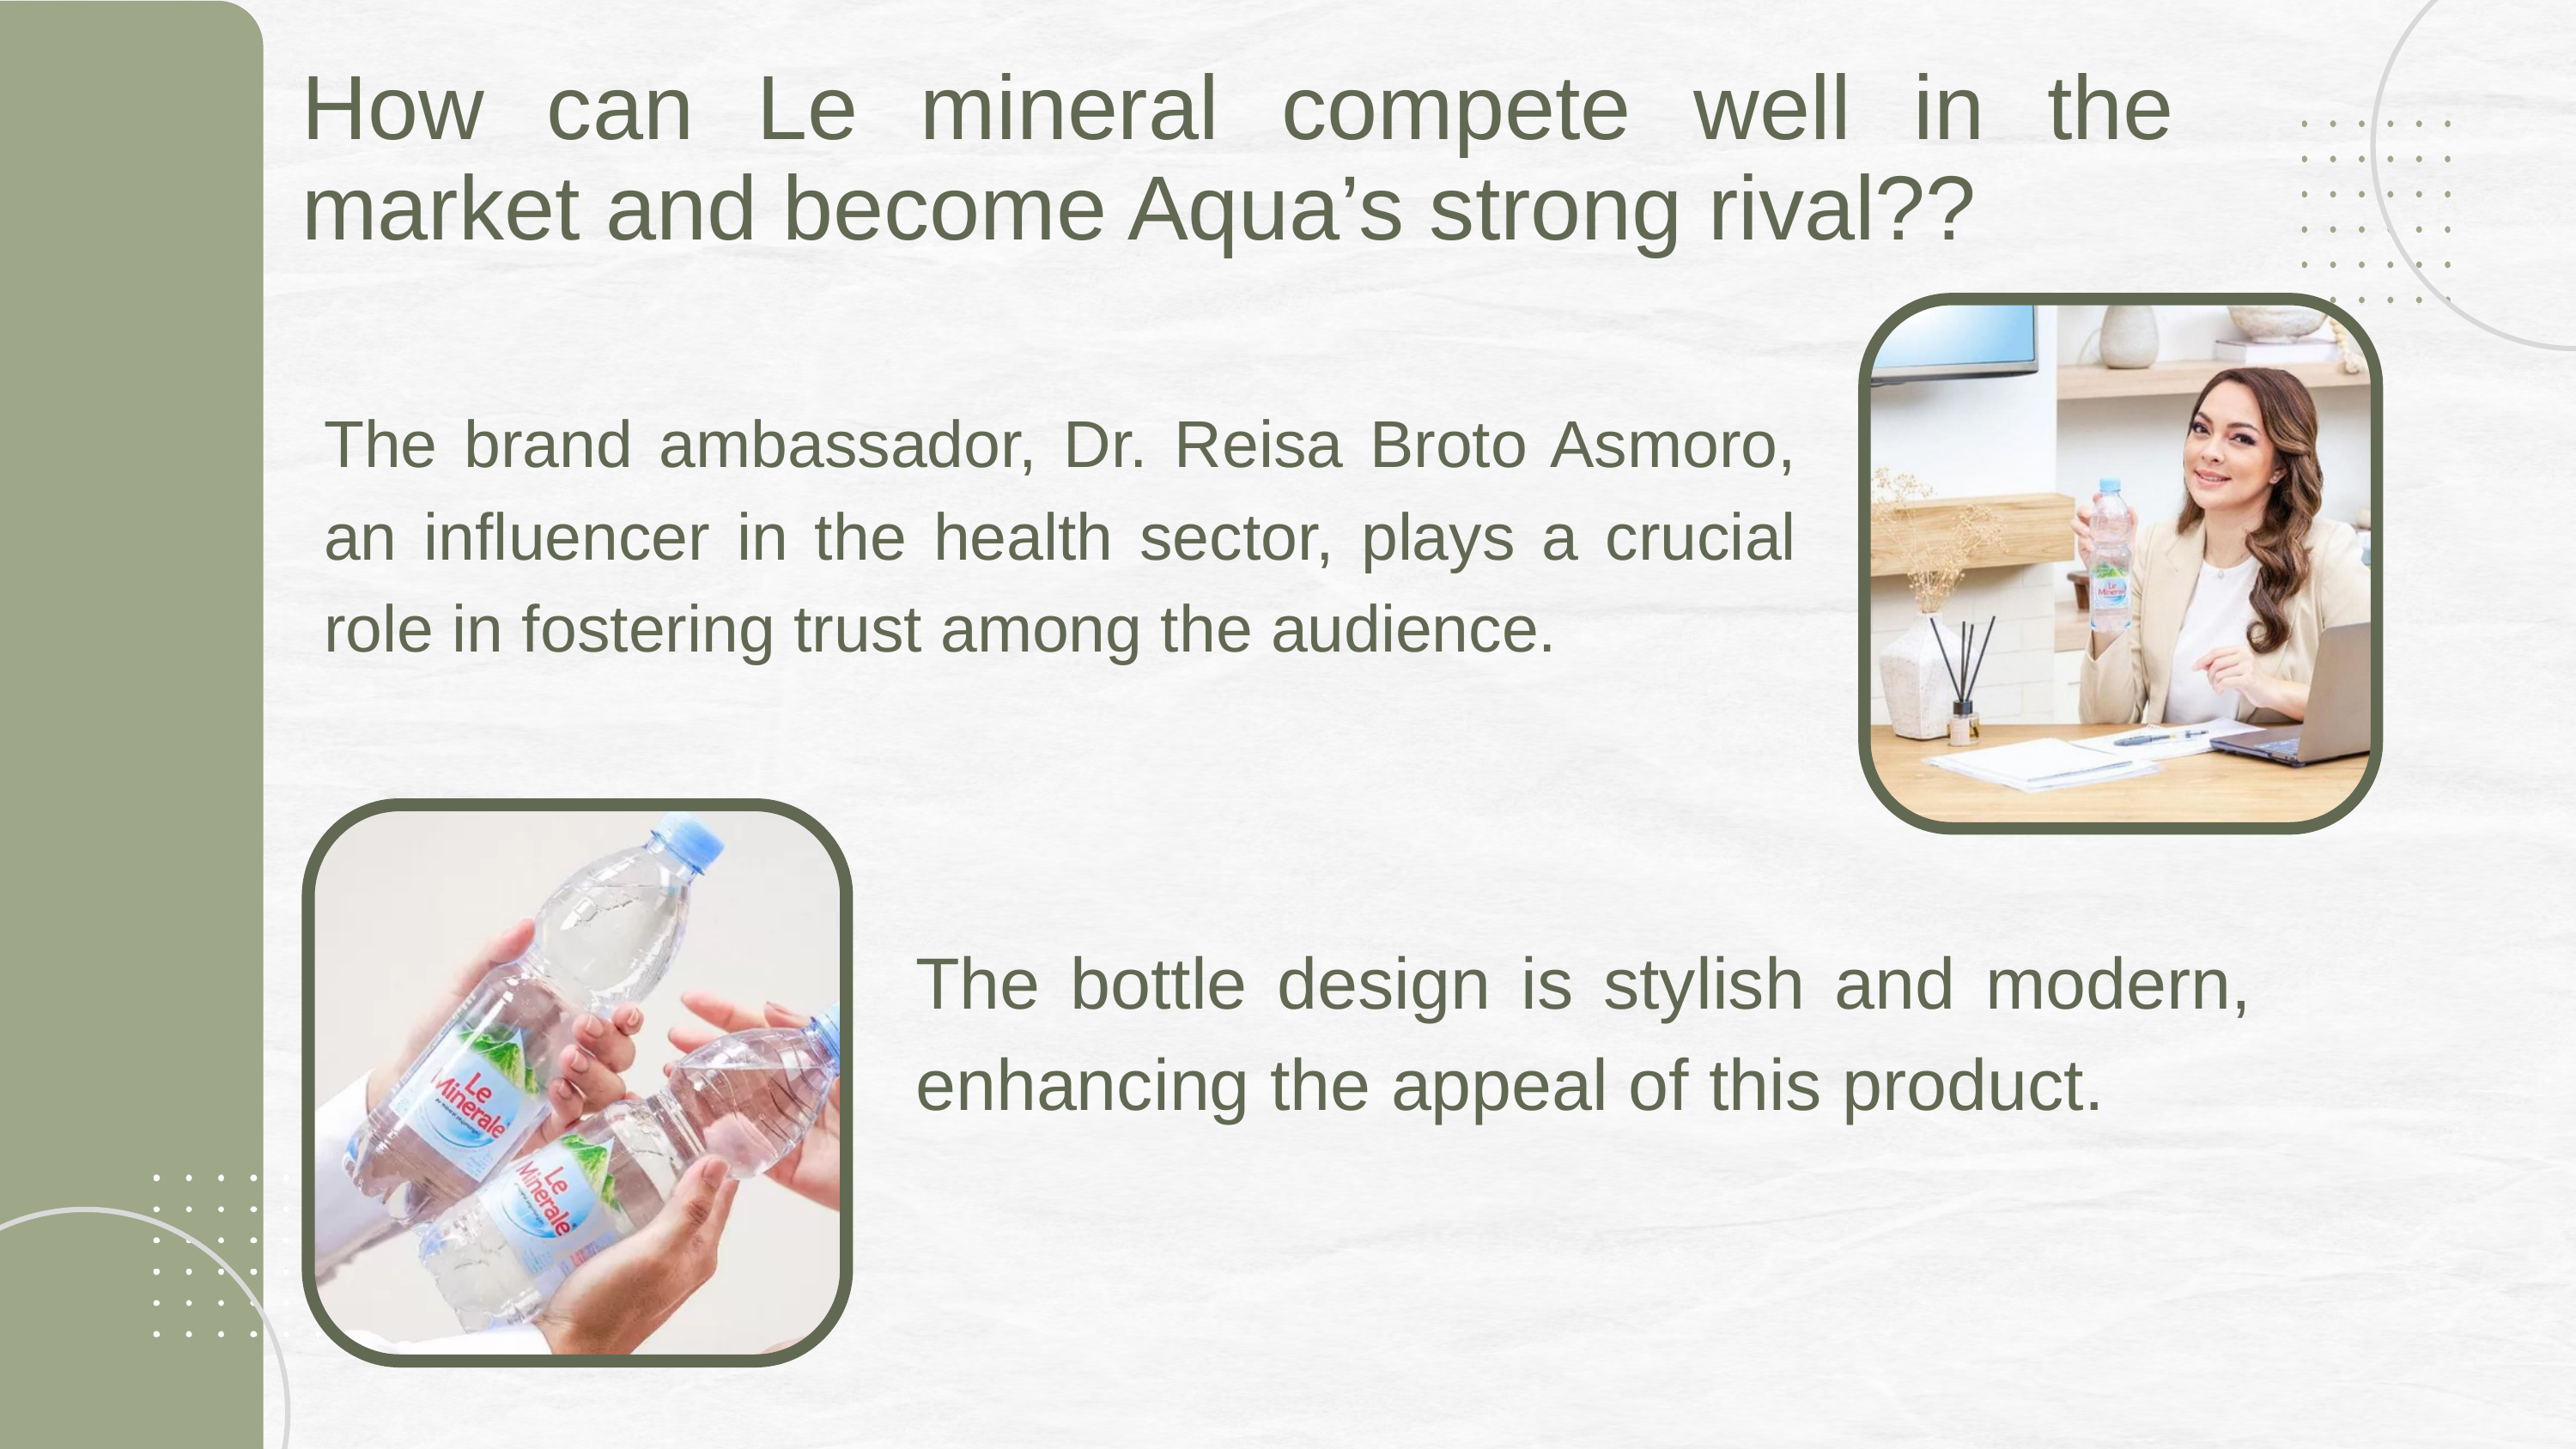

How can Le mineral compete well in the market and become Aqua’s strong rival??

The brand ambassador, Dr. Reisa Broto Asmoro, an influencer in the health sector, plays a crucial role in fostering trust among the audience.

The bottle design is stylish and modern, enhancing the appeal of this product.